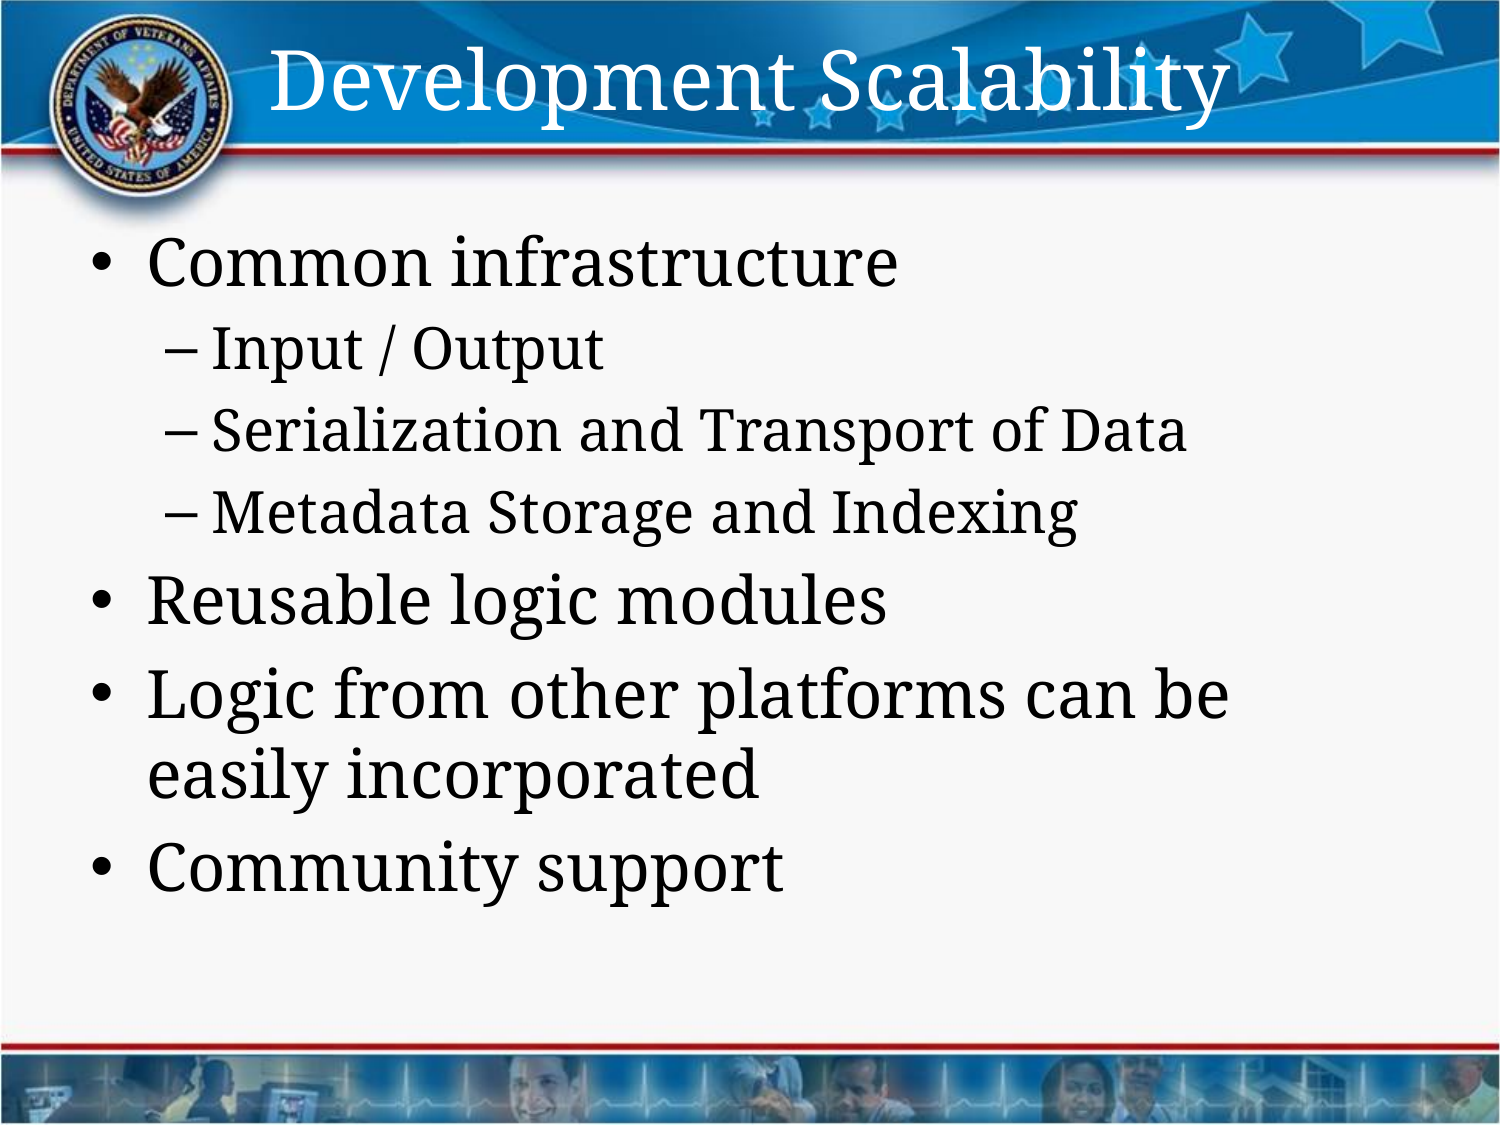

# Development Scalability
Common infrastructure
Input / Output
Serialization and Transport of Data
Metadata Storage and Indexing
Reusable logic modules
Logic from other platforms can be easily incorporated
Community support